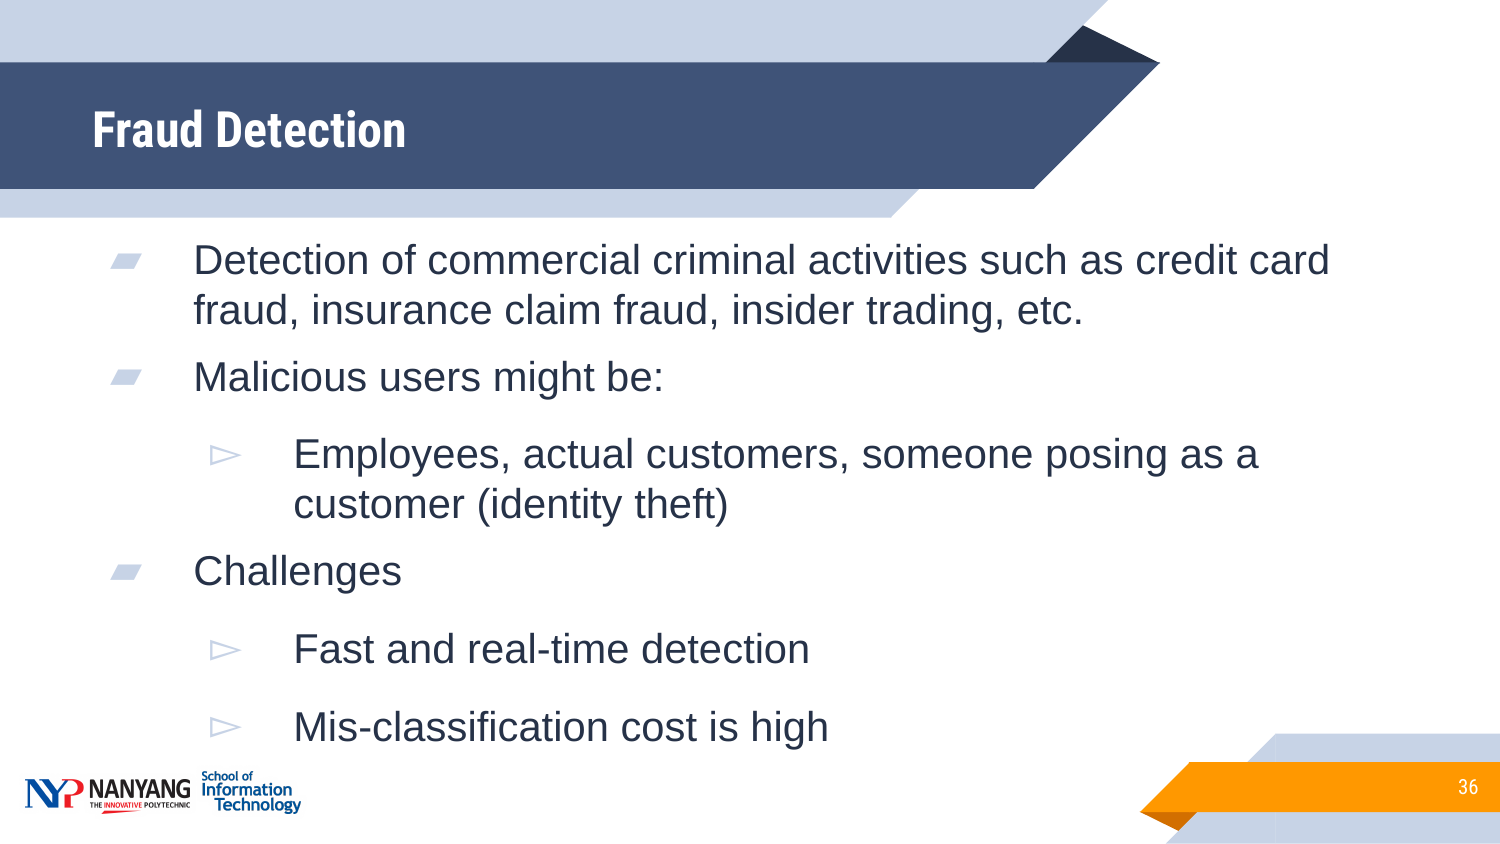

# Fraud Detection
Detection of commercial criminal activities such as credit card fraud, insurance claim fraud, insider trading, etc.
Malicious users might be:
Employees, actual customers, someone posing as a customer (identity theft)
Challenges
Fast and real-time detection
Mis-classification cost is high
36